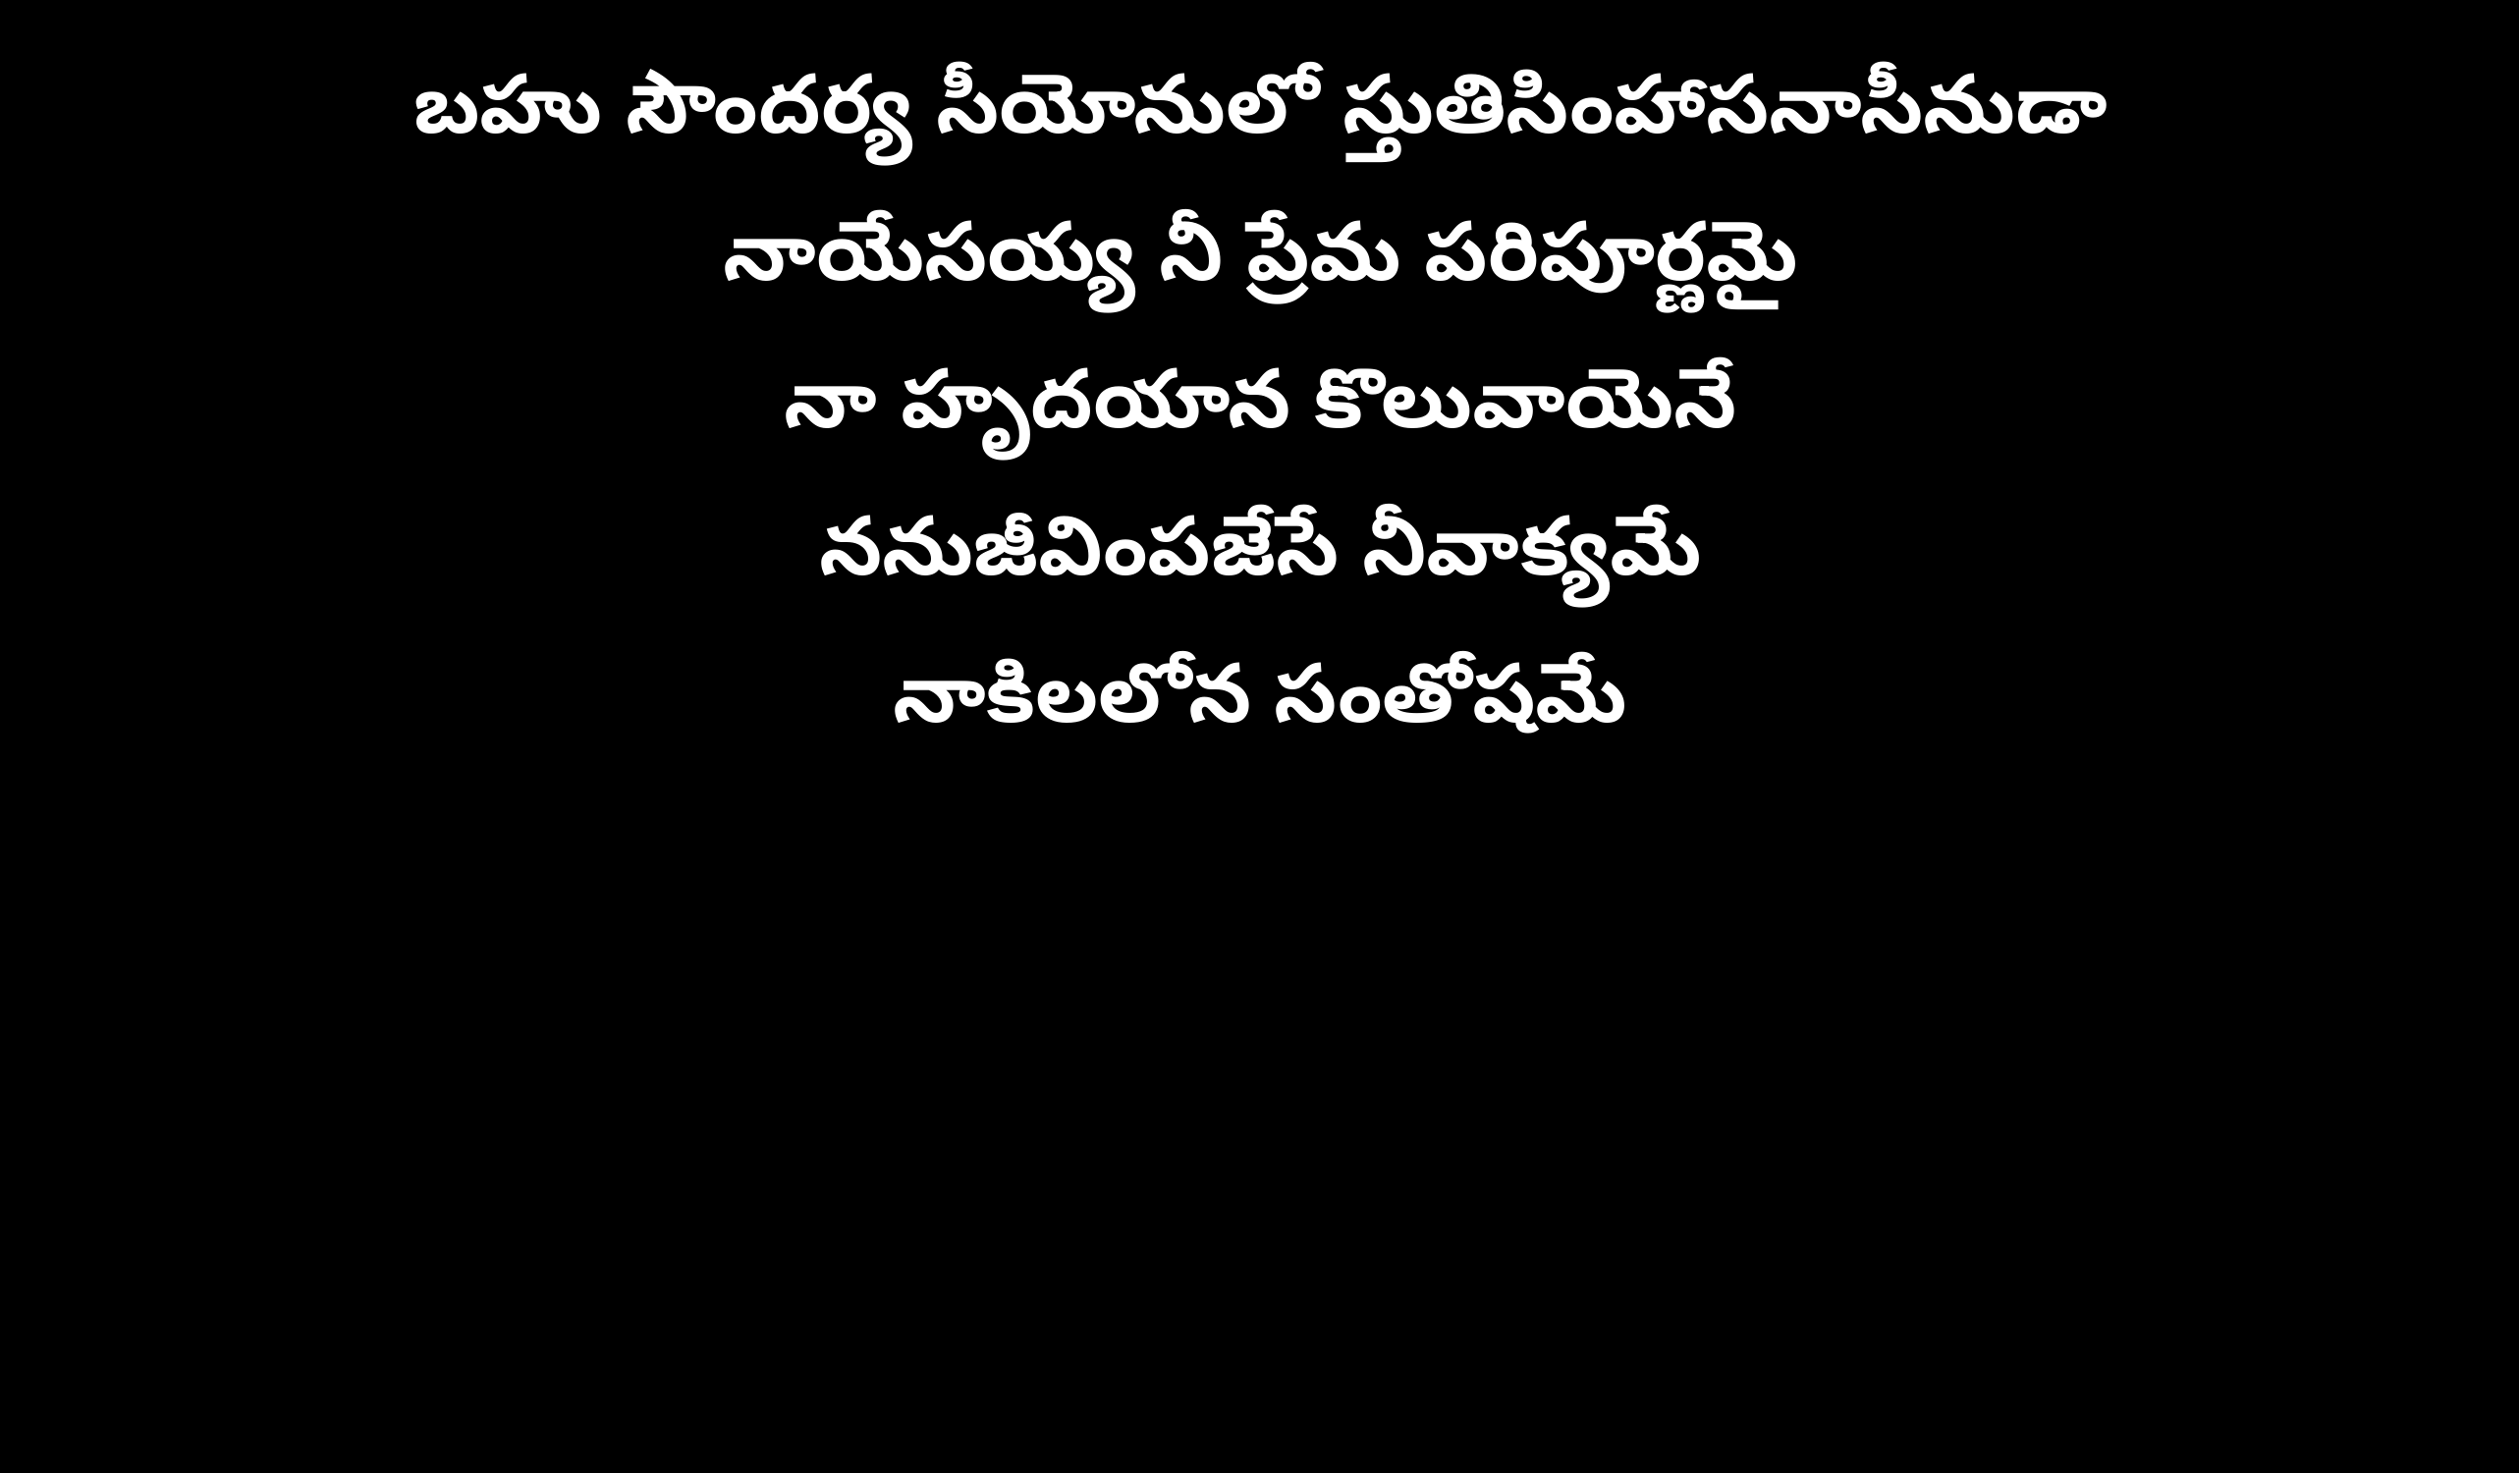

బహు సౌందర్య సీయోనులో స్తుతిసింహాసనాసీనుడా
నాయేసయ్య నీ ప్రేమ పరిపూర్ణమై
నా హృదయాన కొలువాయెనే
ననుజీవింపజేసే నీవాక్యమే
నాకిలలోన సంతోషమే